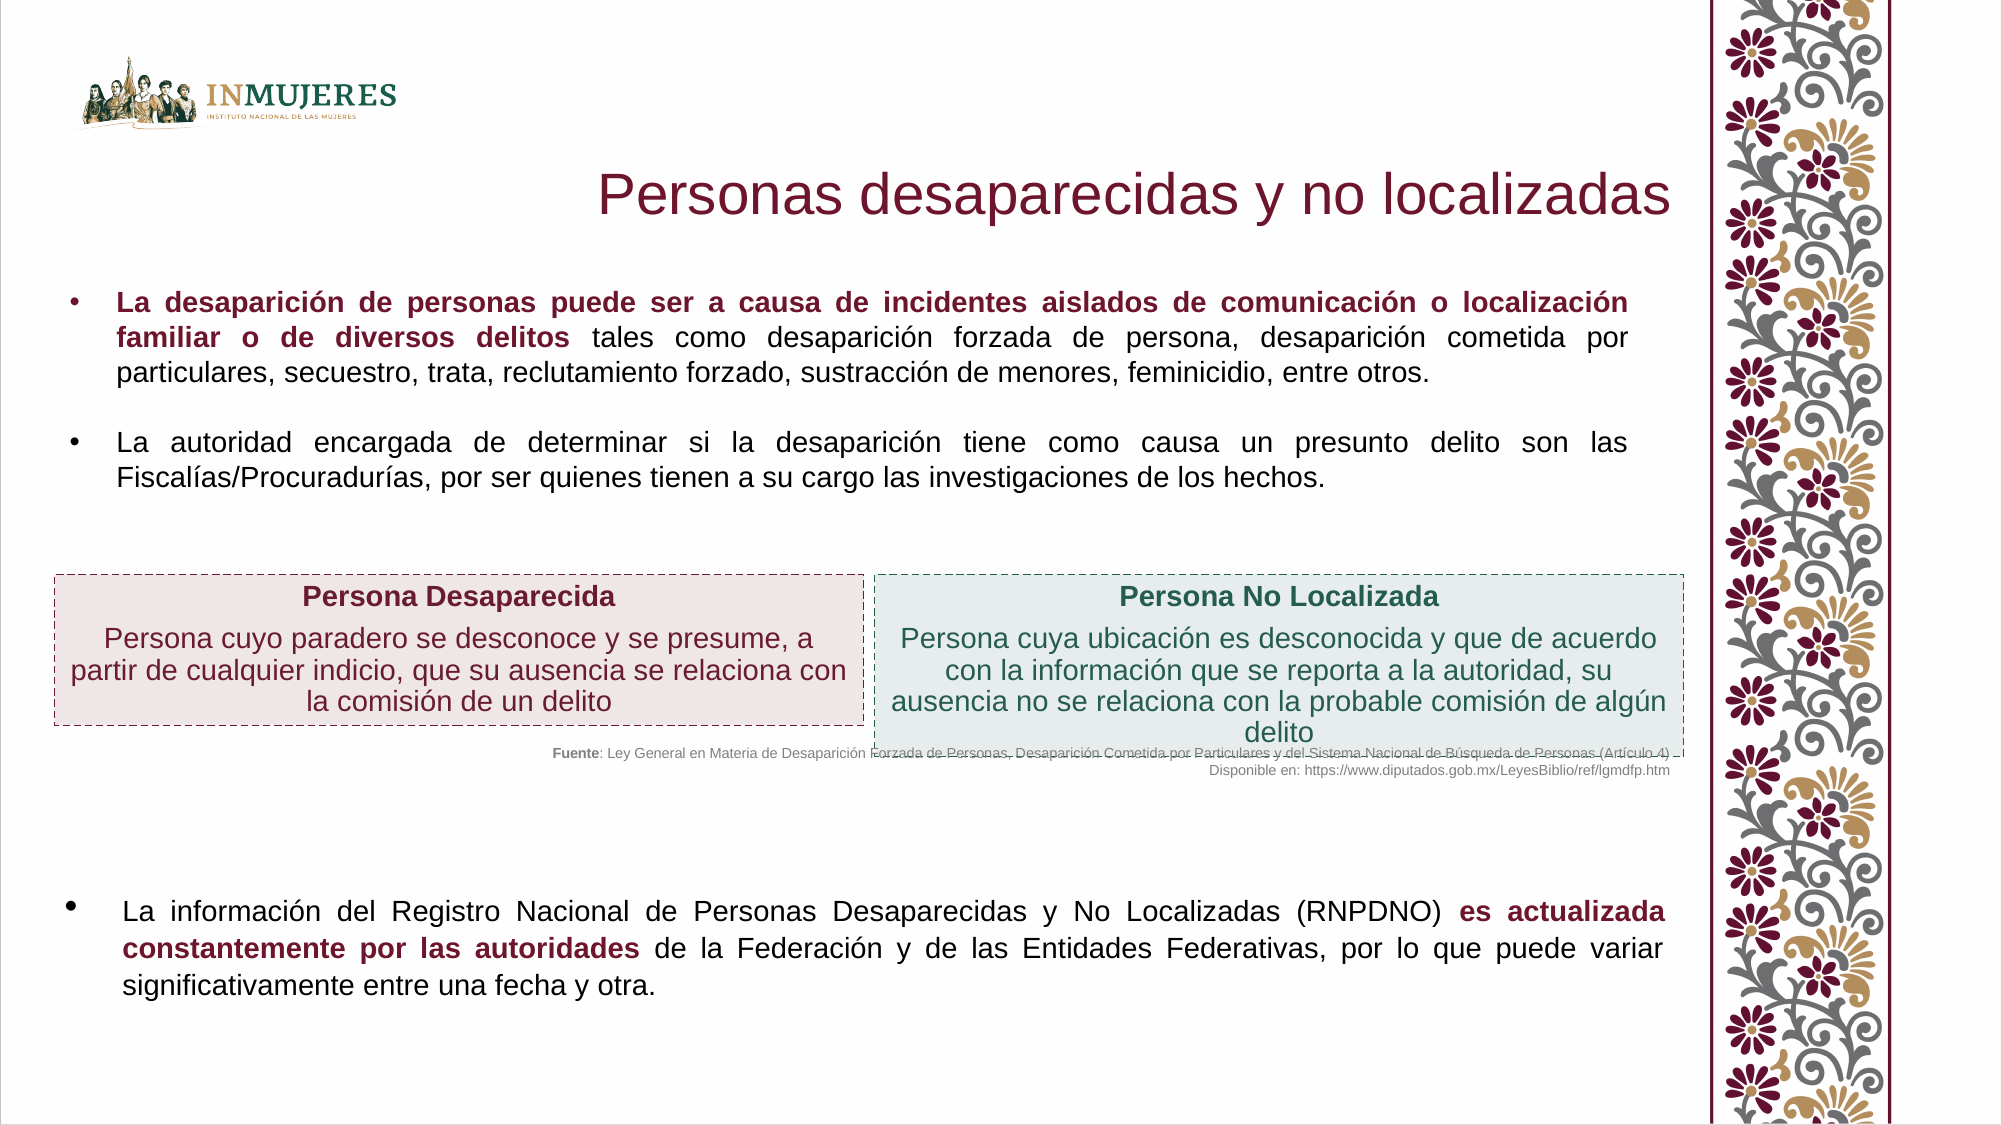

Personas desaparecidas y no localizadas
La desaparición de personas puede ser a causa de incidentes aislados de comunicación o localización familiar o de diversos delitos tales como desaparición forzada de persona, desaparición cometida por particulares, secuestro, trata, reclutamiento forzado, sustracción de menores, feminicidio, entre otros.

La autoridad encargada de determinar si la desaparición tiene como causa un presunto delito son las Fiscalías/Procuradurías, por ser quienes tienen a su cargo las investigaciones de los hechos.
Persona Desaparecida
Persona cuyo paradero se desconoce y se presume, a partir de cualquier indicio, que su ausencia se relaciona con la comisión de un delito
Persona No Localizada
Persona cuya ubicación es desconocida y que de acuerdo con la información que se reporta a la autoridad, su ausencia no se relaciona con la probable comisión de algún delito
Fuente: Ley General en Materia de Desaparición Forzada de Personas, Desaparición Cometida por Particulares y del Sistema Nacional de Búsqueda de Personas (Artículo 4)
Disponible en: https://www.diputados.gob.mx/LeyesBiblio/ref/lgmdfp.htm

La información del Registro Nacional de Personas Desaparecidas y No Localizadas (RNPDNO) es actualizada constantemente por las autoridades de la Federación y de las Entidades Federativas, por lo que puede variar significativamente entre una fecha y otra.